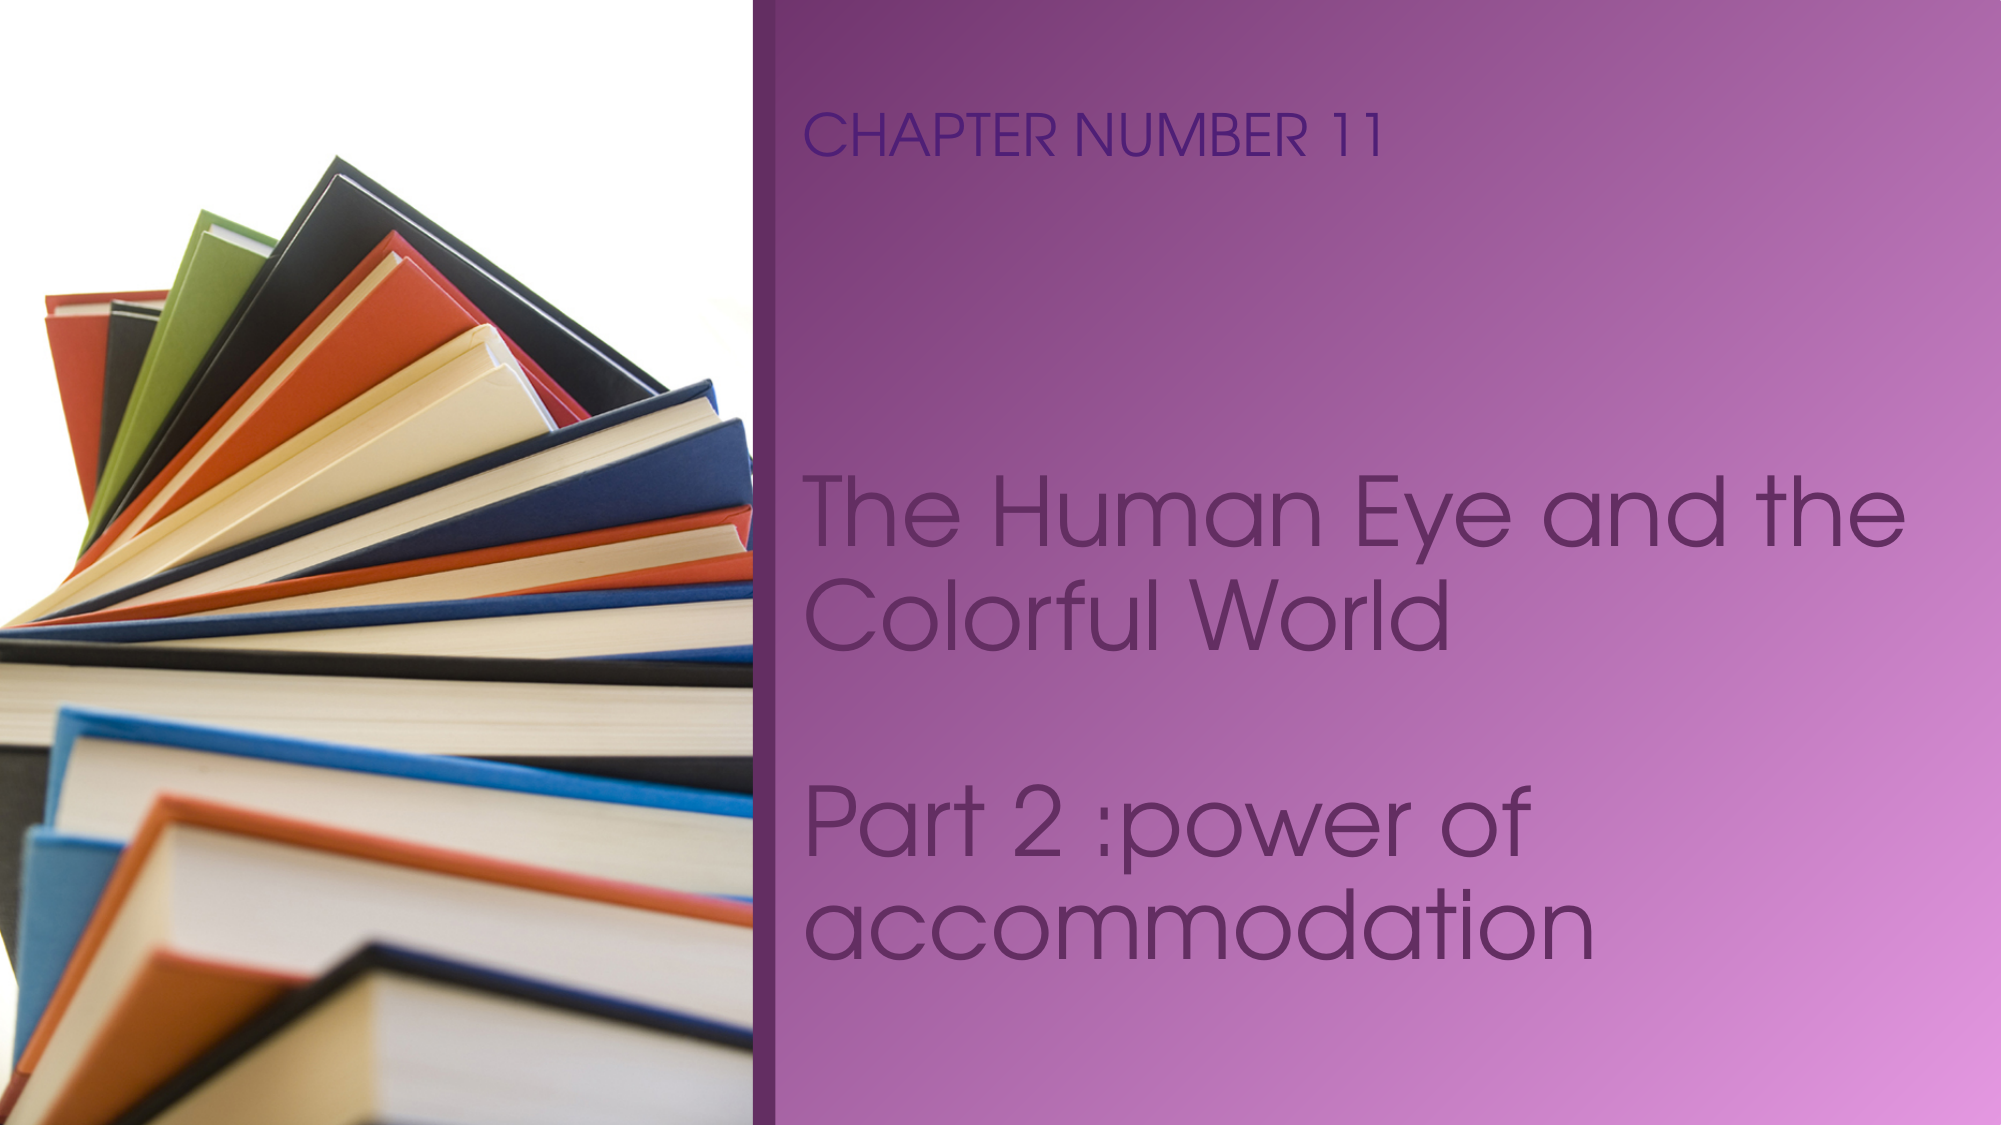

CHAPTER NUMBER 11

# The Human Eye and the Colorful World Part 2 :power of accommodation